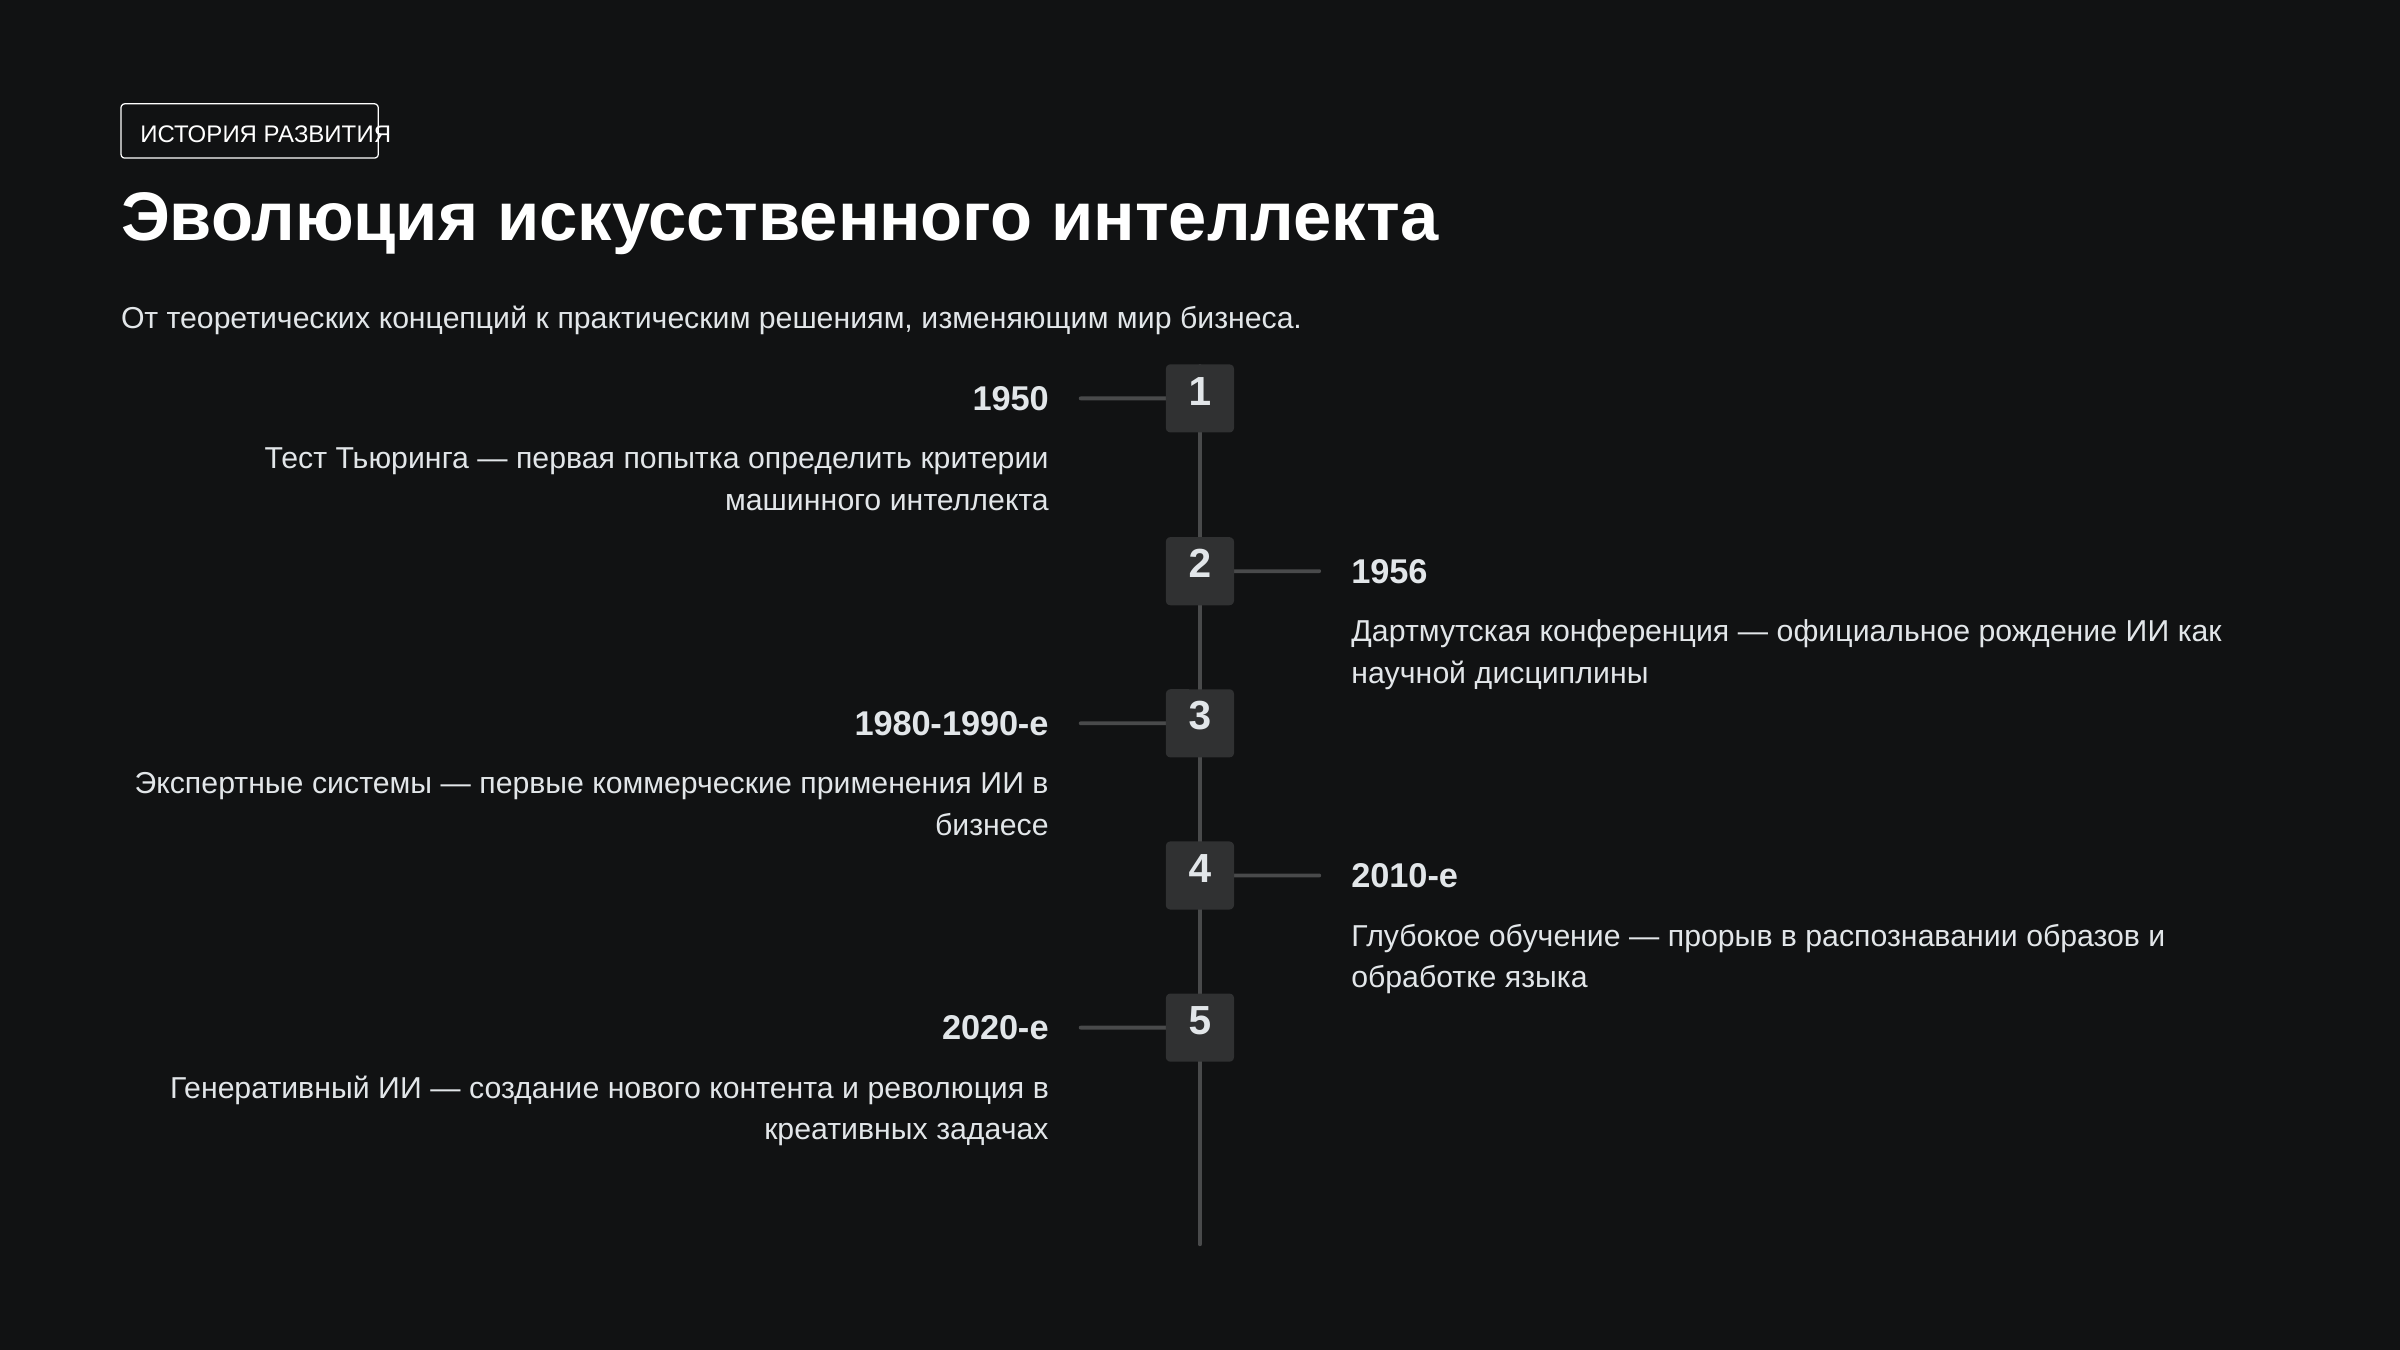

ИСТОРИЯ РАЗВИТИЯ
Эволюция искусственного интеллекта
От теоретических концепций к практическим решениям, изменяющим мир бизнеса.

1
1950

Тест Тьюринга — первая попытка определить критерии машинного интеллекта

2
1956

Дартмутская конференция — официальное рождение ИИ как научной дисциплины

3
1980-1990-е

Экспертные системы — первые коммерческие применения ИИ в бизнесе

4
2010-е

Глубокое обучение — прорыв в распознавании образов и обработке языка

5
2020-е

Генеративный ИИ — создание нового контента и революция в креативных задачах